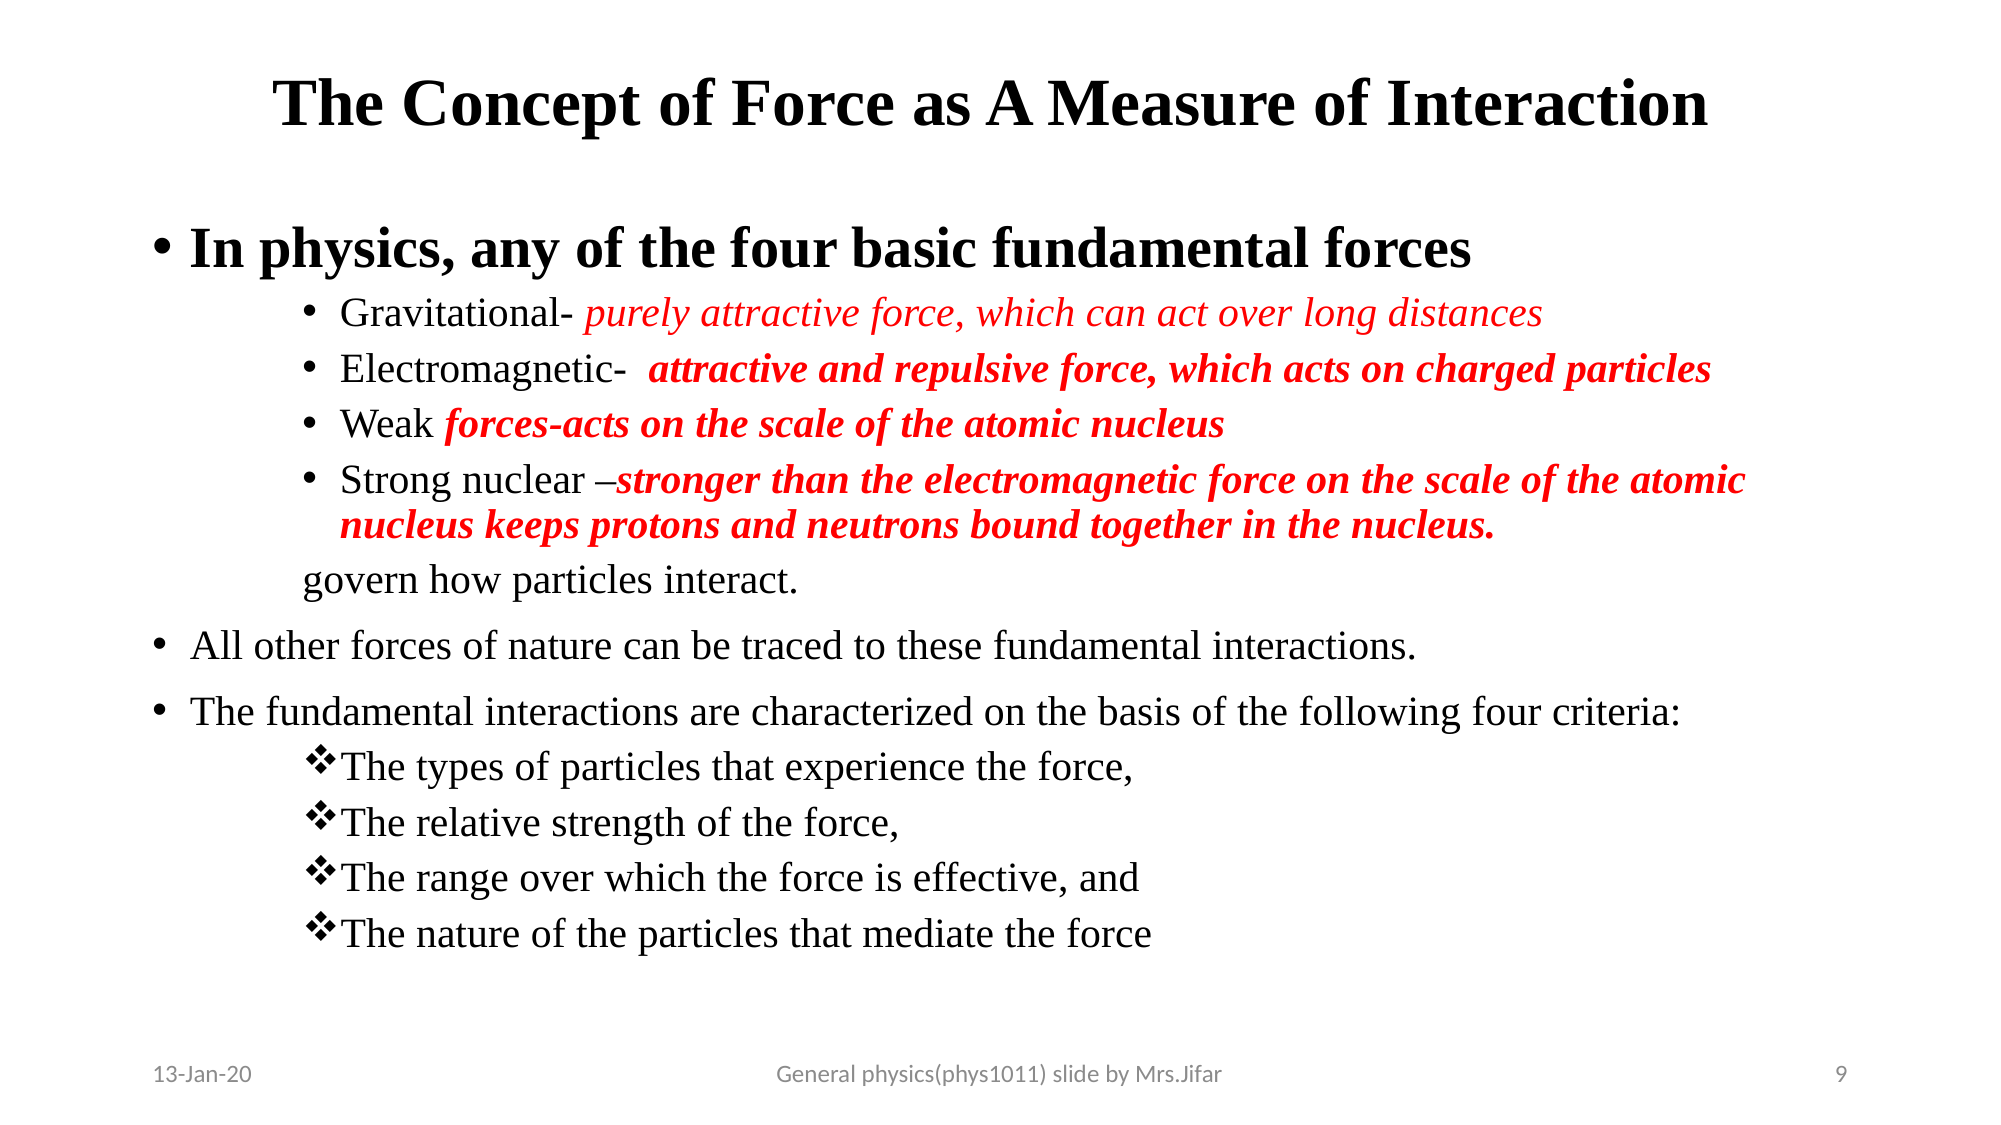

# The Concept of Force as A Measure of Interaction
In physics, any of the four basic fundamental forces
Gravitational- purely attractive force, which can act over long distances
Electromagnetic-  attractive and repulsive force, which acts on charged particles
Weak forces-acts on the scale of the atomic nucleus
Strong nuclear –stronger than the electromagnetic force on the scale of the atomic nucleus keeps protons and neutrons bound together in the nucleus.
govern how particles interact.
All other forces of nature can be traced to these fundamental interactions.
The fundamental interactions are characterized on the basis of the following four criteria:
The types of particles that experience the force,
The relative strength of the force,
The range over which the force is effective, and
The nature of the particles that mediate the force
13-Jan-20
General physics(phys1011) slide by Mrs.Jifar
9